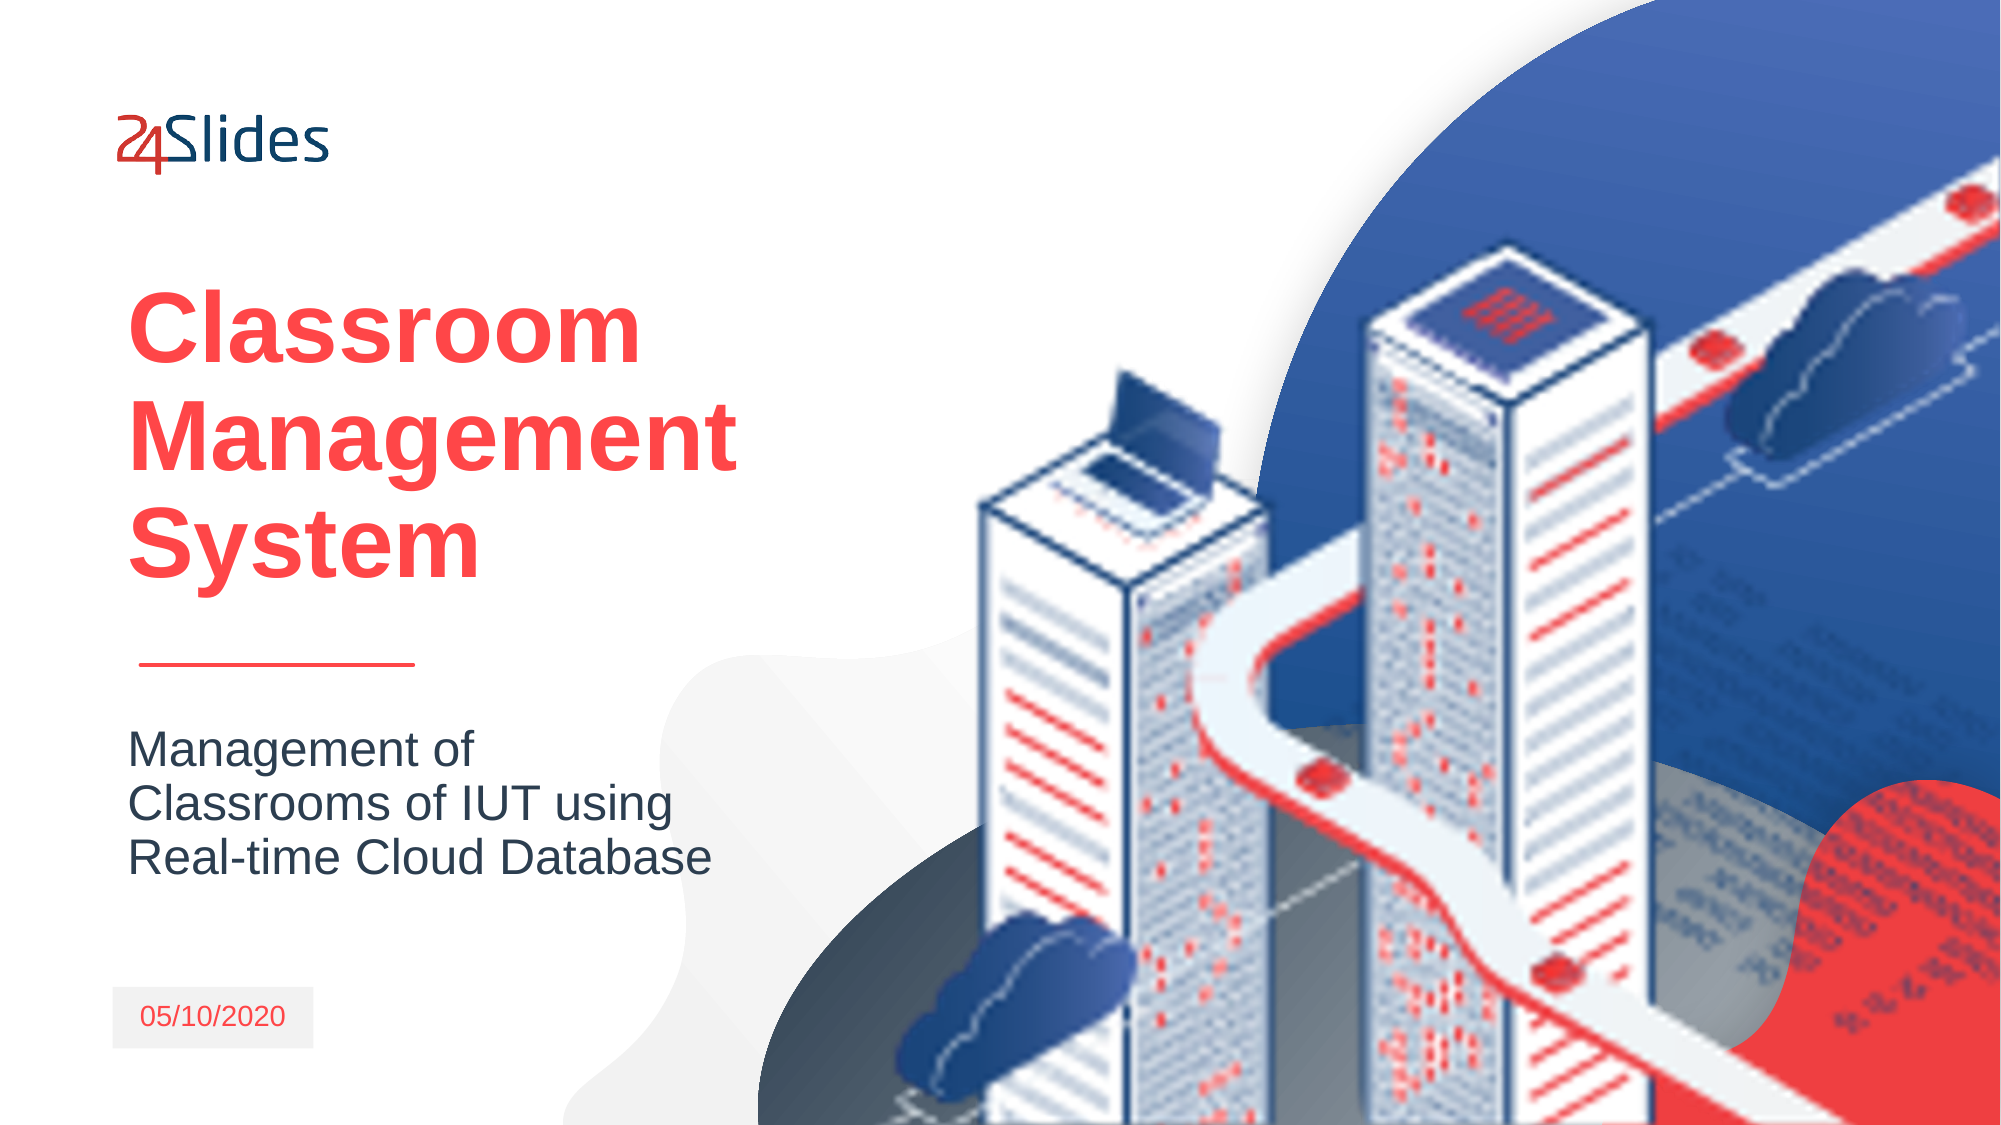

# Classroom Management System
Management of Classrooms of IUT using Real-time Cloud Database
05/10/2020